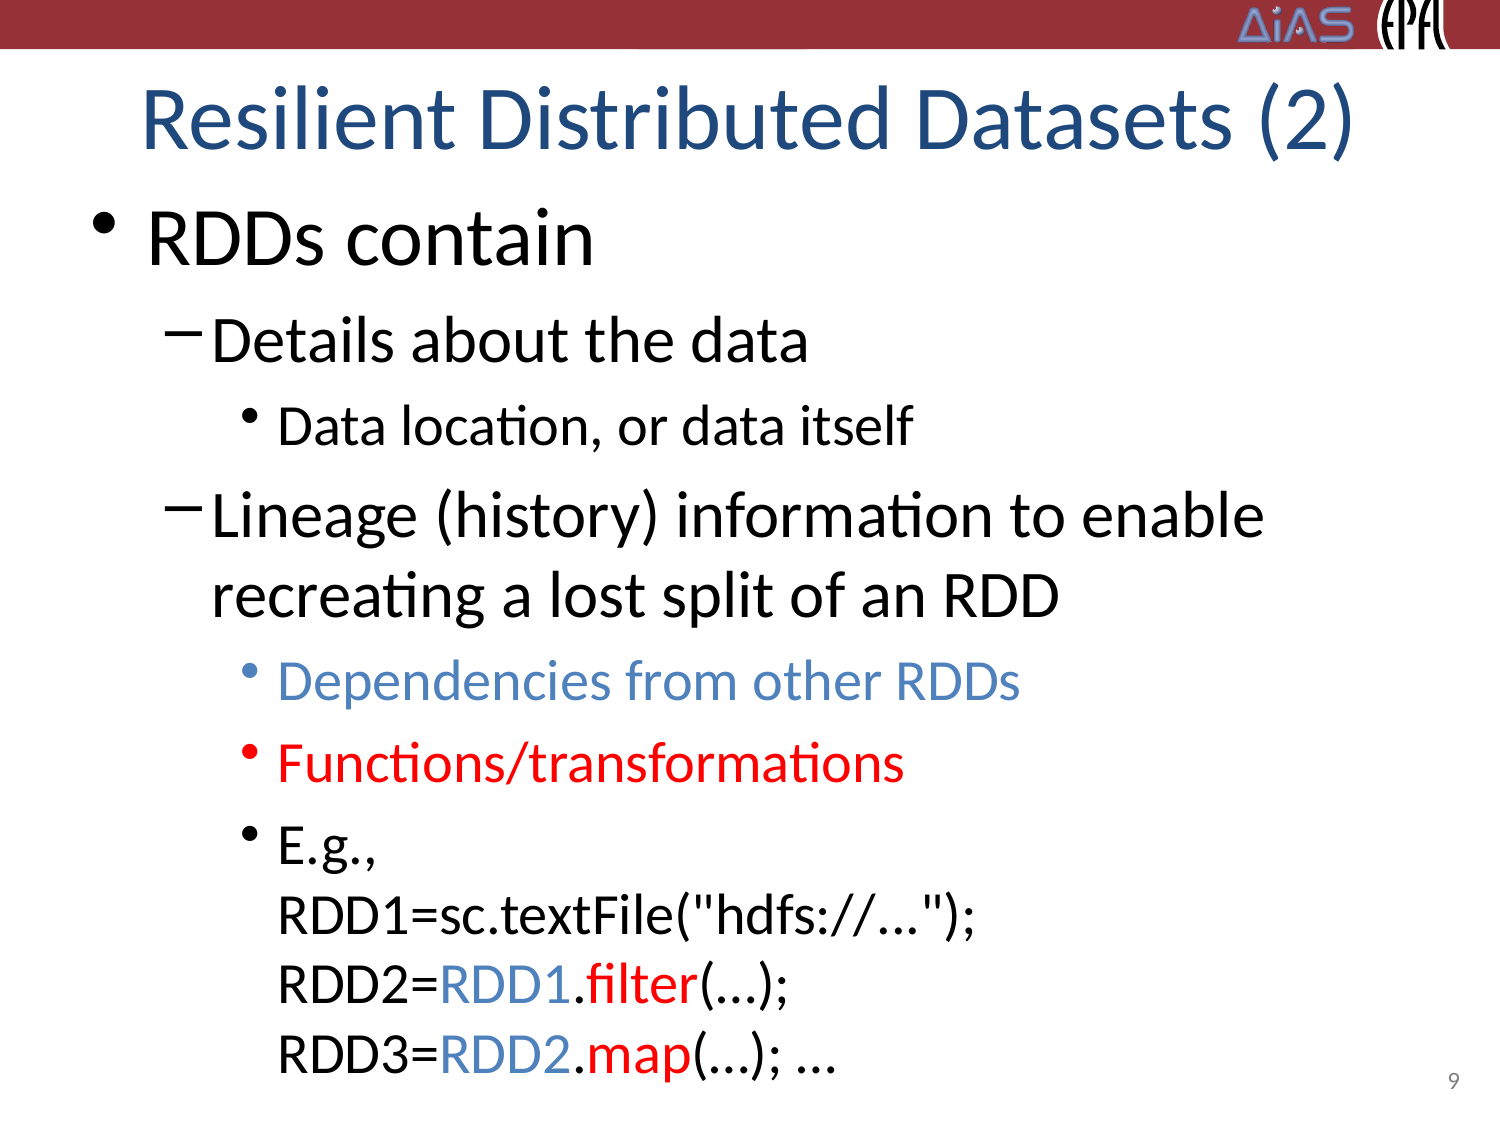

# Resilient Distributed Datasets (2)
RDDs contain
Details about the data
Data location, or data itself
Lineage (history) information to enable recreating a lost split of an RDD
Dependencies from other RDDs
Functions/transformations
E.g.,
RDD1=sc.textFile("hdfs://...");
RDD2=RDD1.filter(…);
RDD3=RDD2.map(…); …

9